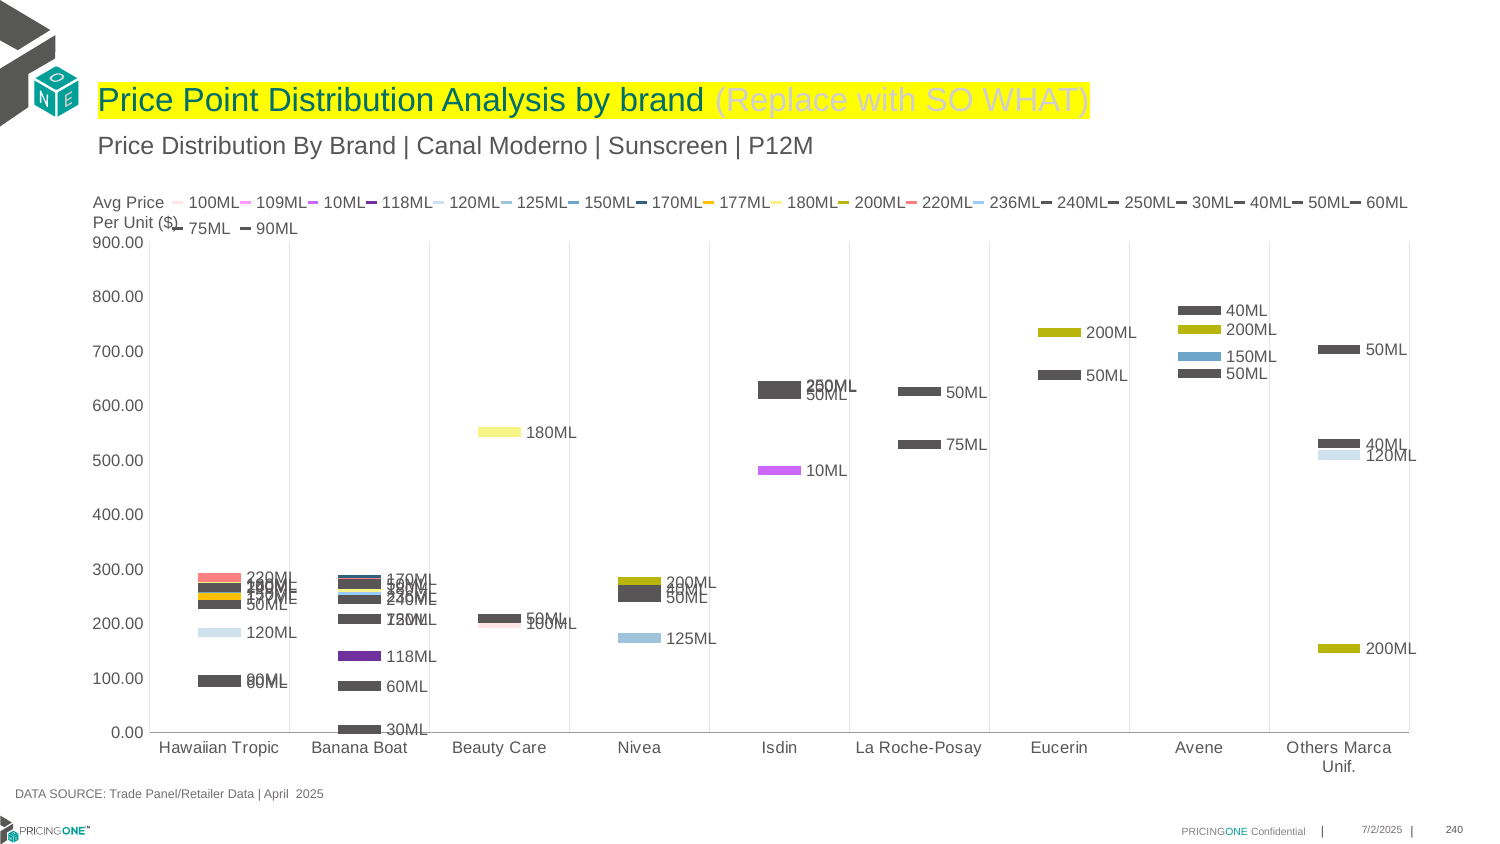

# Price Point Distribution Analysis by brand (Replace with SO WHAT)
Price Distribution By Brand | Canal Moderno | Sunscreen | P12M

### Chart

| Category | 100ML | 109ML | 10ML | 118ML | 120ML | 125ML | 150ML | 170ML | 177ML | 180ML | 200ML | 220ML | 236ML | 240ML | 250ML | 30ML | 40ML | 50ML | 60ML | 75ML | 90ML |
|---|---|---|---|---|---|---|---|---|---|---|---|---|---|---|---|---|---|---|---|---|---|
| Hawaiian Tropic | 267.6563 | None | None | None | 182.7601 | None | 252.9382 | None | 246.5009 | 272.2186 | None | 284.361 | None | 265.9518 | None | None | None | 234.5103 | 92.5038 | None | 97.1556 |
| Banana Boat | None | None | None | 140.1847 | 208.25 | None | None | 281.0221 | None | 264.3496 | None | 274.9533 | 249.641 | 243.6696 | None | 5.0 | None | 272.3561 | 84.7342 | 207.7195 | None |
| Beauty Care | 199.4572 | None | None | None | None | None | None | None | None | 551.1667 | None | None | None | None | None | None | None | 208.892 | None | None | None |
| Nivea | None | None | None | None | None | 173.0898 | 270.2144 | None | None | None | 275.9941 | None | None | None | None | None | 262.6641 | 247.4402 | None | None | None |
| Isdin | None | None | 480.5271 | None | None | None | None | None | None | None | 635.3463 | None | None | None | 636.3172 | None | None | 620.6019 | None | None | None |
| La Roche-Posay | None | None | None | None | None | None | None | None | None | None | None | None | None | None | None | None | None | 624.9672 | None | 527.995 | None |
| Eucerin | None | None | None | None | None | None | None | None | None | None | 733.907 | None | None | None | None | None | None | 655.668 | None | None | None |
| Avene | None | None | None | None | None | None | 689.6644 | None | None | None | 738.8873 | None | None | None | None | None | 774.5679 | 659.1186 | None | None | None |
| Others Marca Unif. | None | None | None | None | 509.1797 | None | None | None | None | None | 153.5339 | None | None | None | None | None | 529.5965 | 702.5327 | None | None | None |
Avg Price
Per Unit ($)
DATA SOURCE: Trade Panel/Retailer Data | April  2025
7/2/2025
240